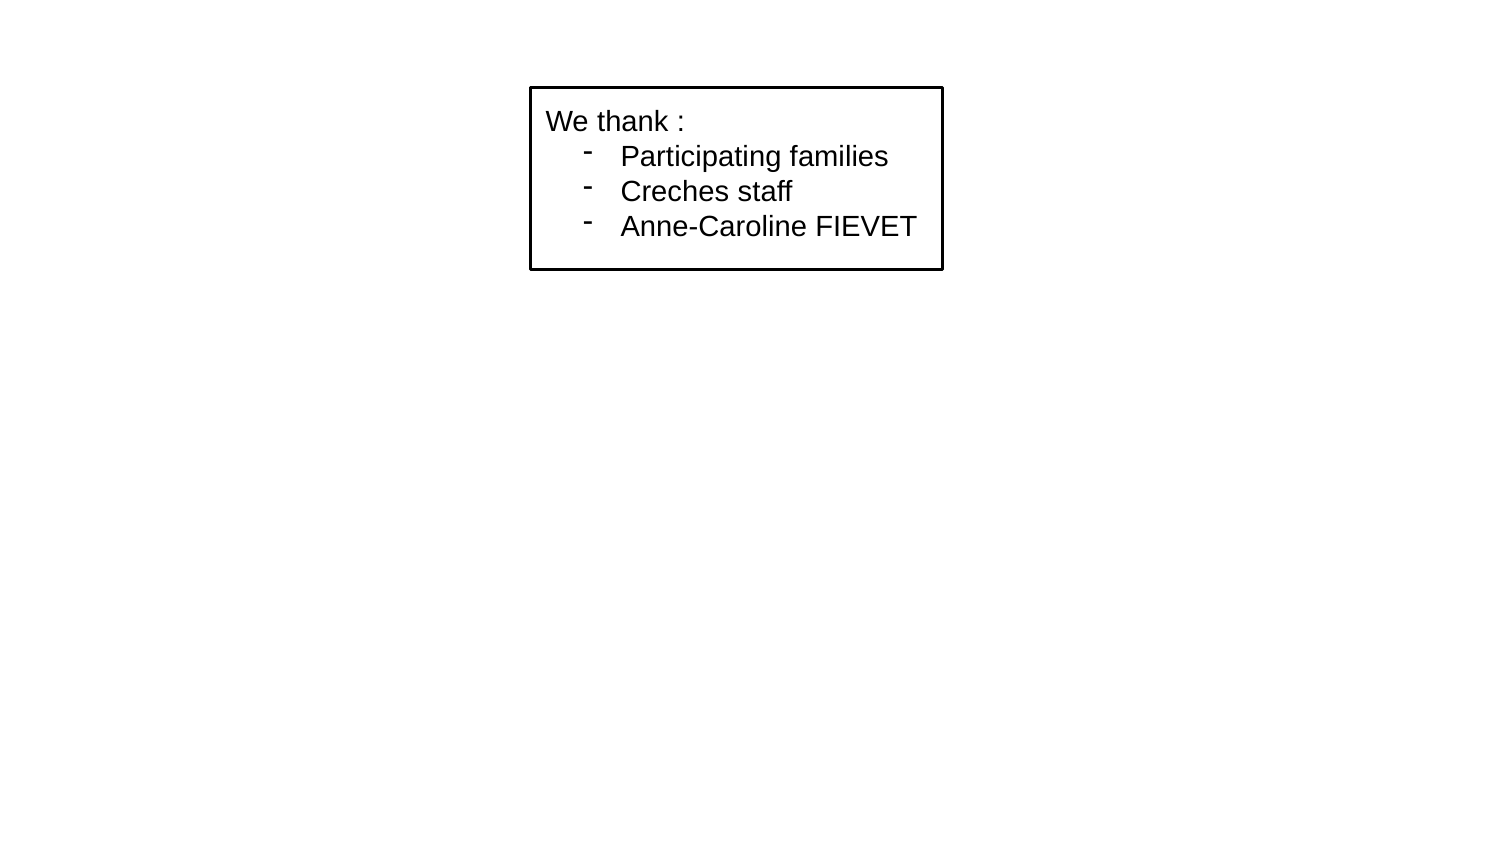

We thank :
Participating families
Creches staff
Anne-Caroline FIEVET